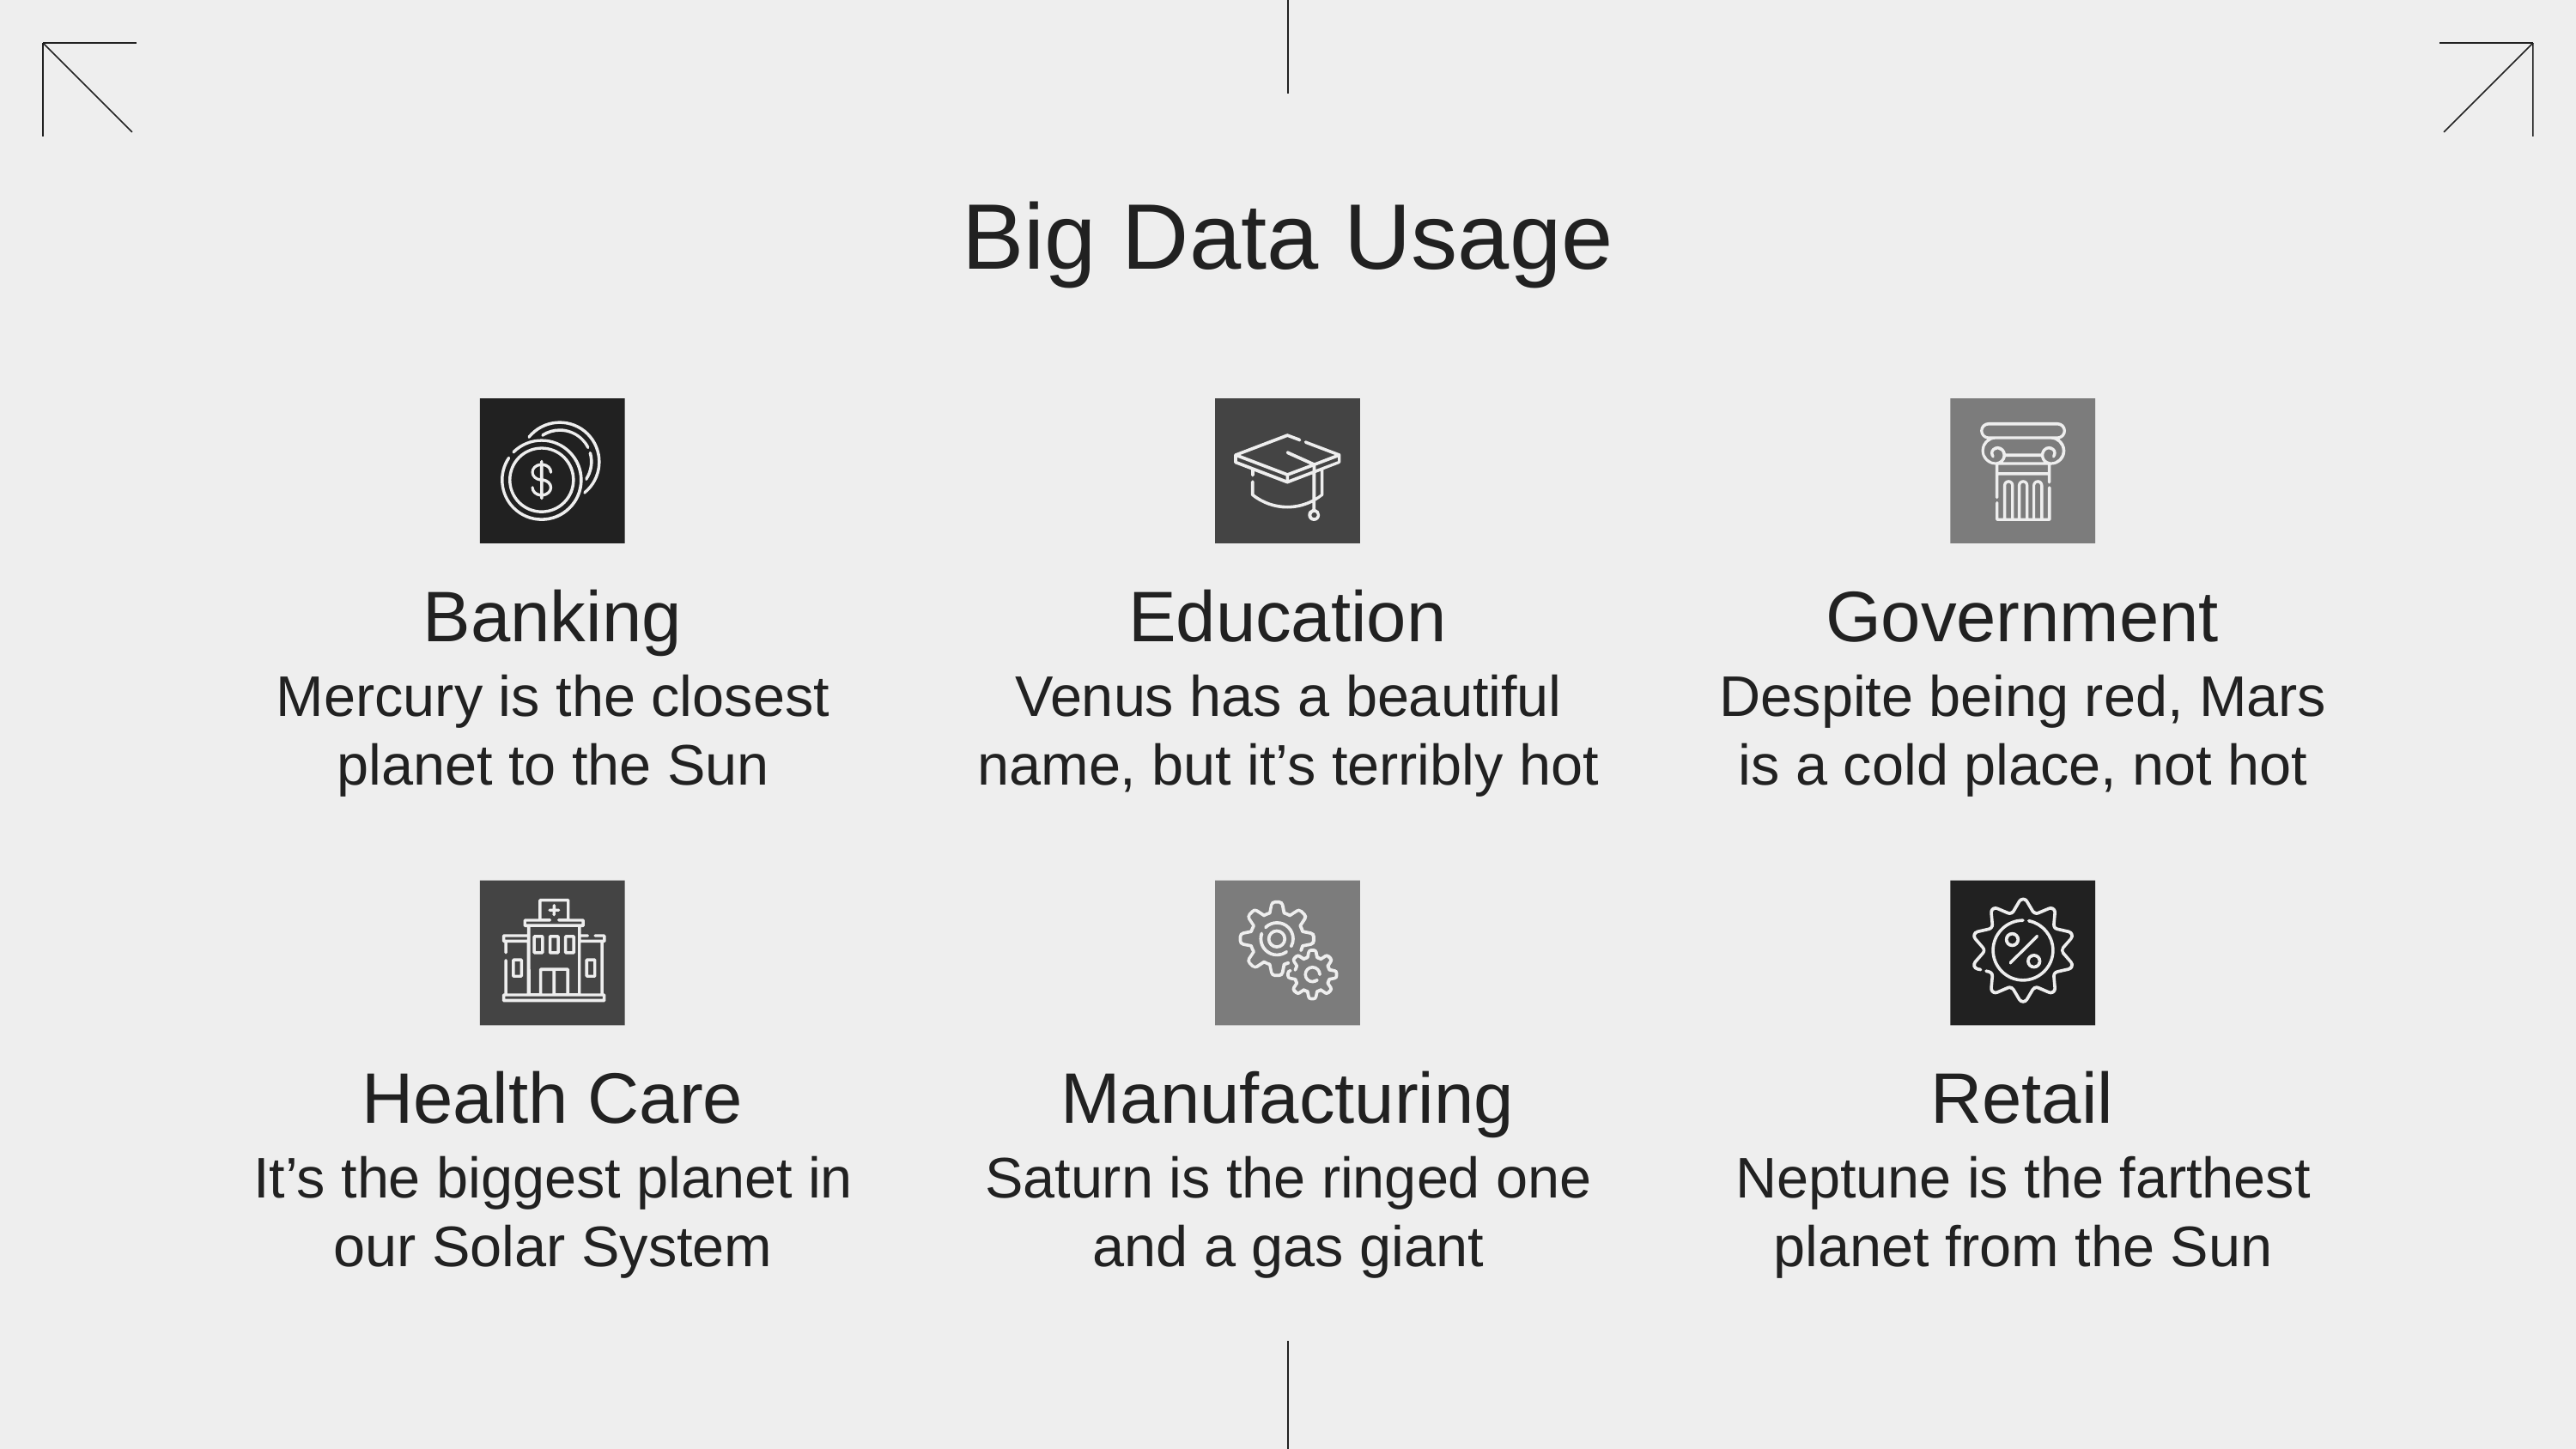

# Big Data Usage

Banking
Education
Government
Mercury is the closest planet to the Sun
Venus has a beautiful name, but it’s terribly hot
Despite being red, Mars is a cold place, not hot

Health Care
Manufacturing
Retail
It’s the biggest planet in our Solar System
Saturn is the ringed one and a gas giant
Neptune is the farthest planet from the Sun